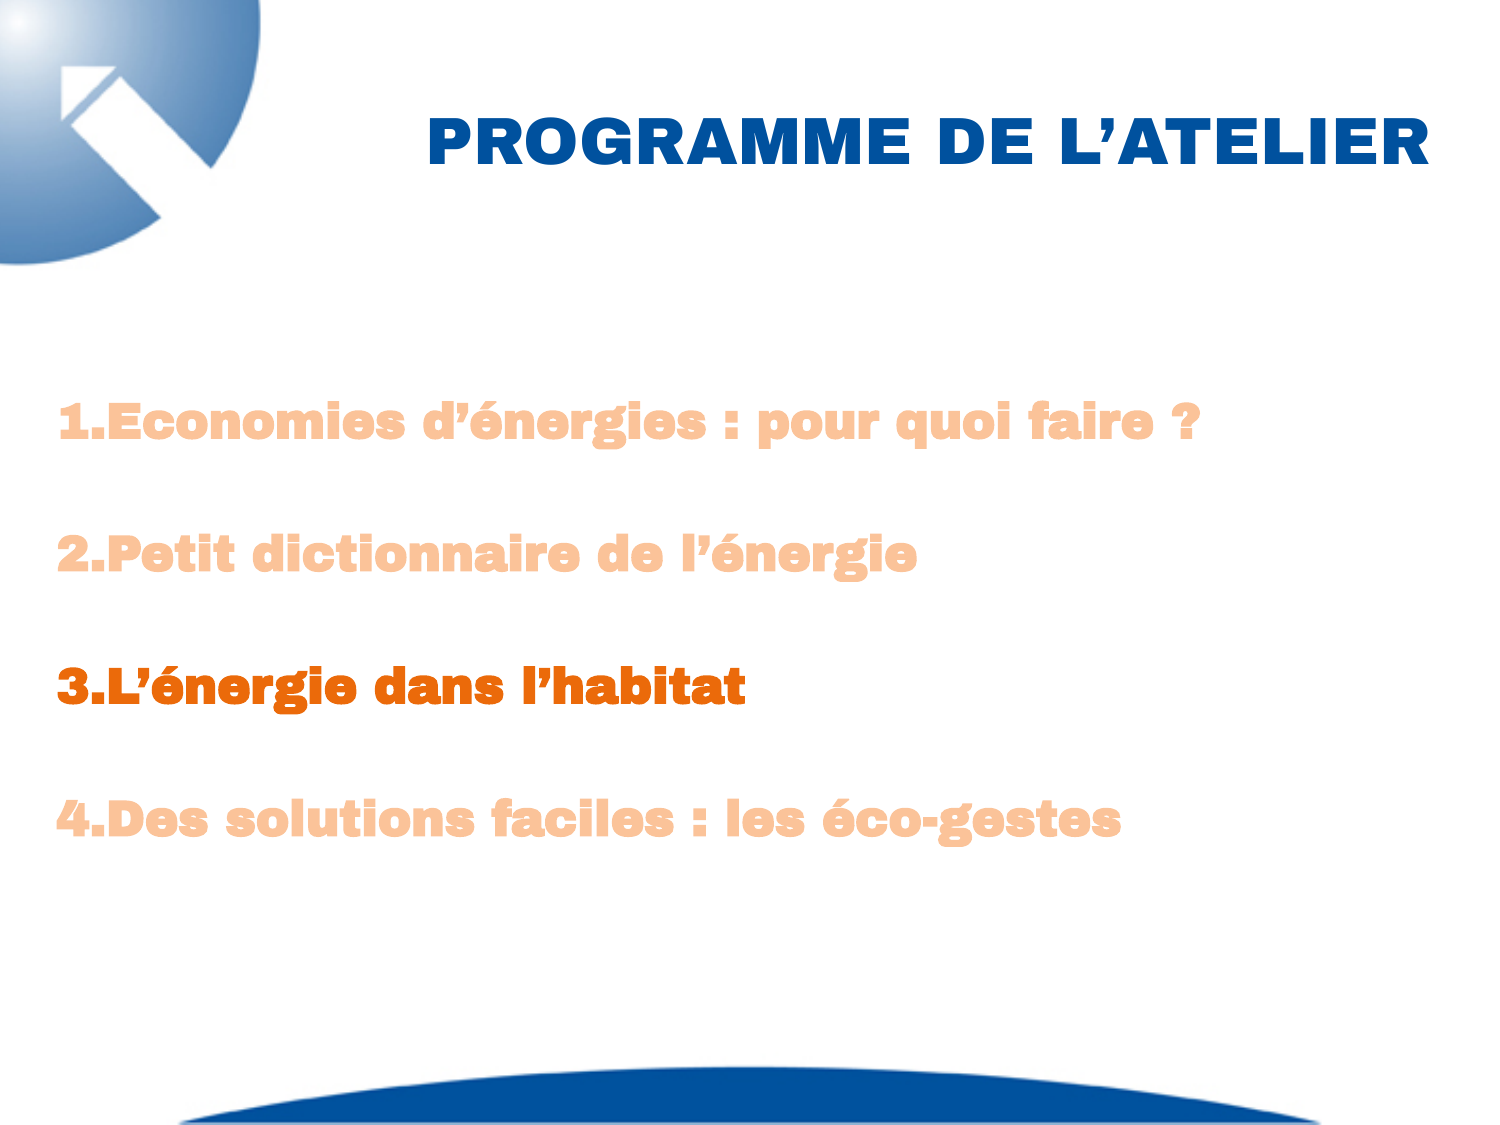

# Programme de l’atelier

Economies d’énergies : pour quoi faire ?

Petit dictionnaire de l’énergie

L’énergie dans l’habitat

Des solutions faciles : les éco-gestes